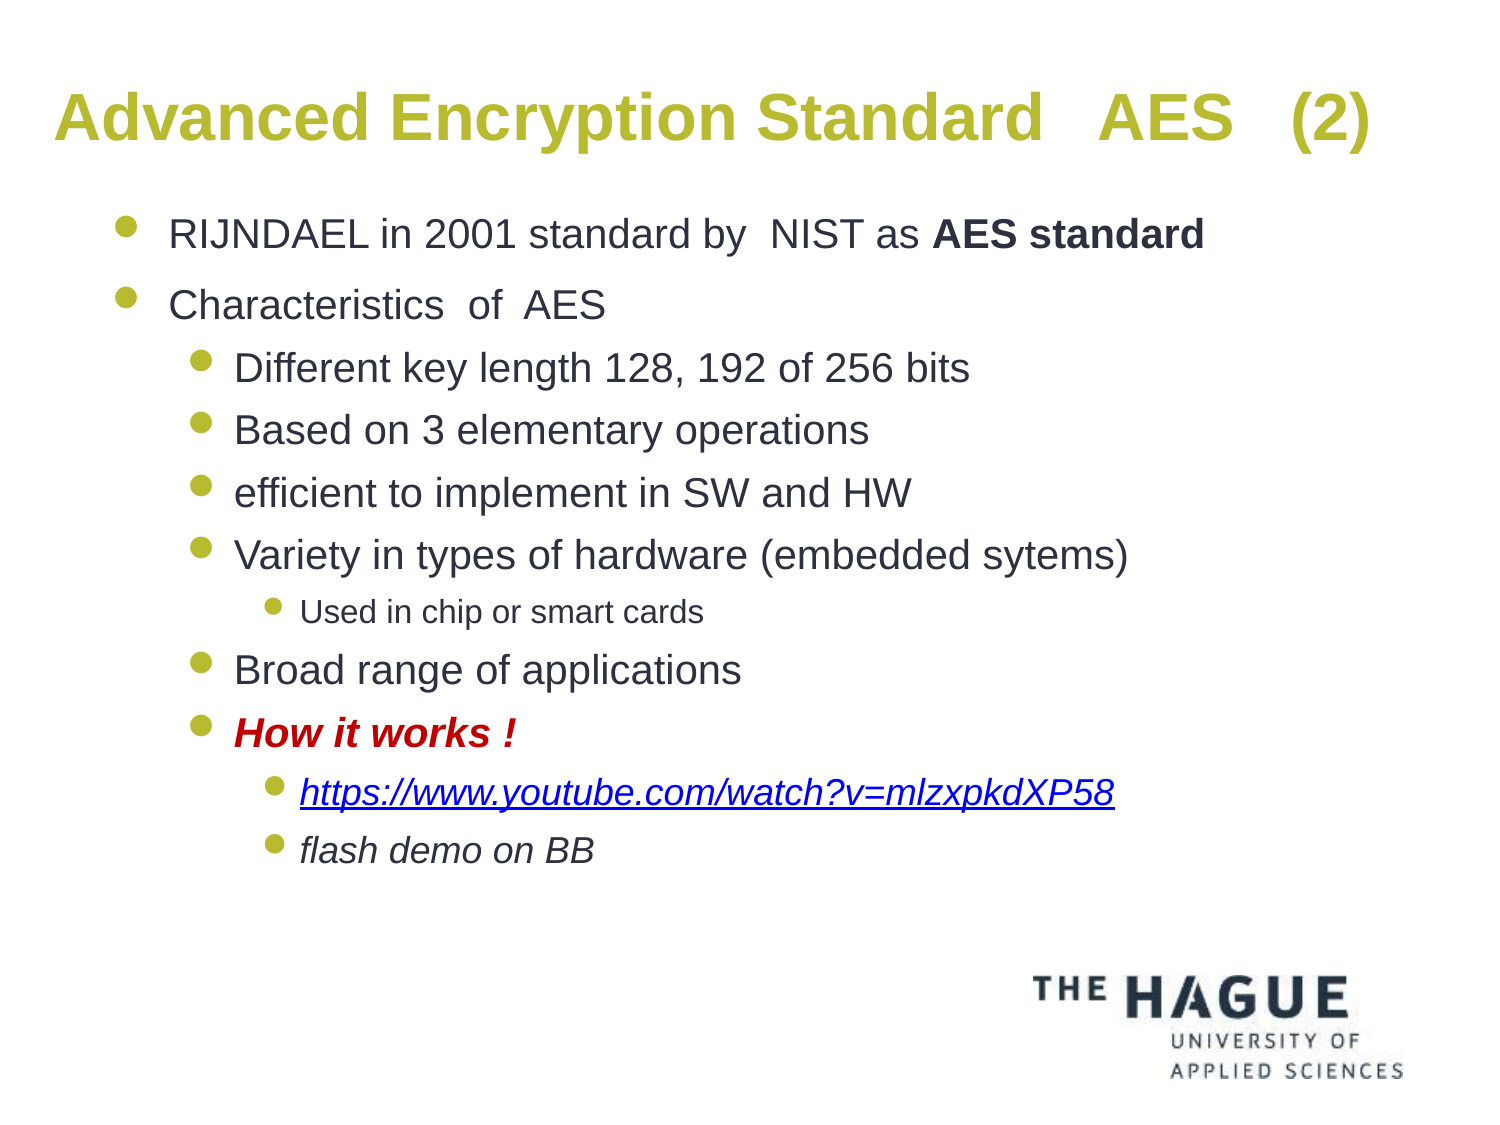

# Advanced Encryption Standard   AES   (2)

RIJNDAEL in 2001 standard by  NIST as AES standard
Characteristics  of  AES
Different key length 128, 192 of 256 bits
Based on 3 elementary operations
efficient to implement in SW and HW
Variety in types of hardware (embedded sytems)
Used in chip or smart cards
Broad range of applications
How it works !
https://www.youtube.com/watch?v=mlzxpkdXP58
flash demo on BB